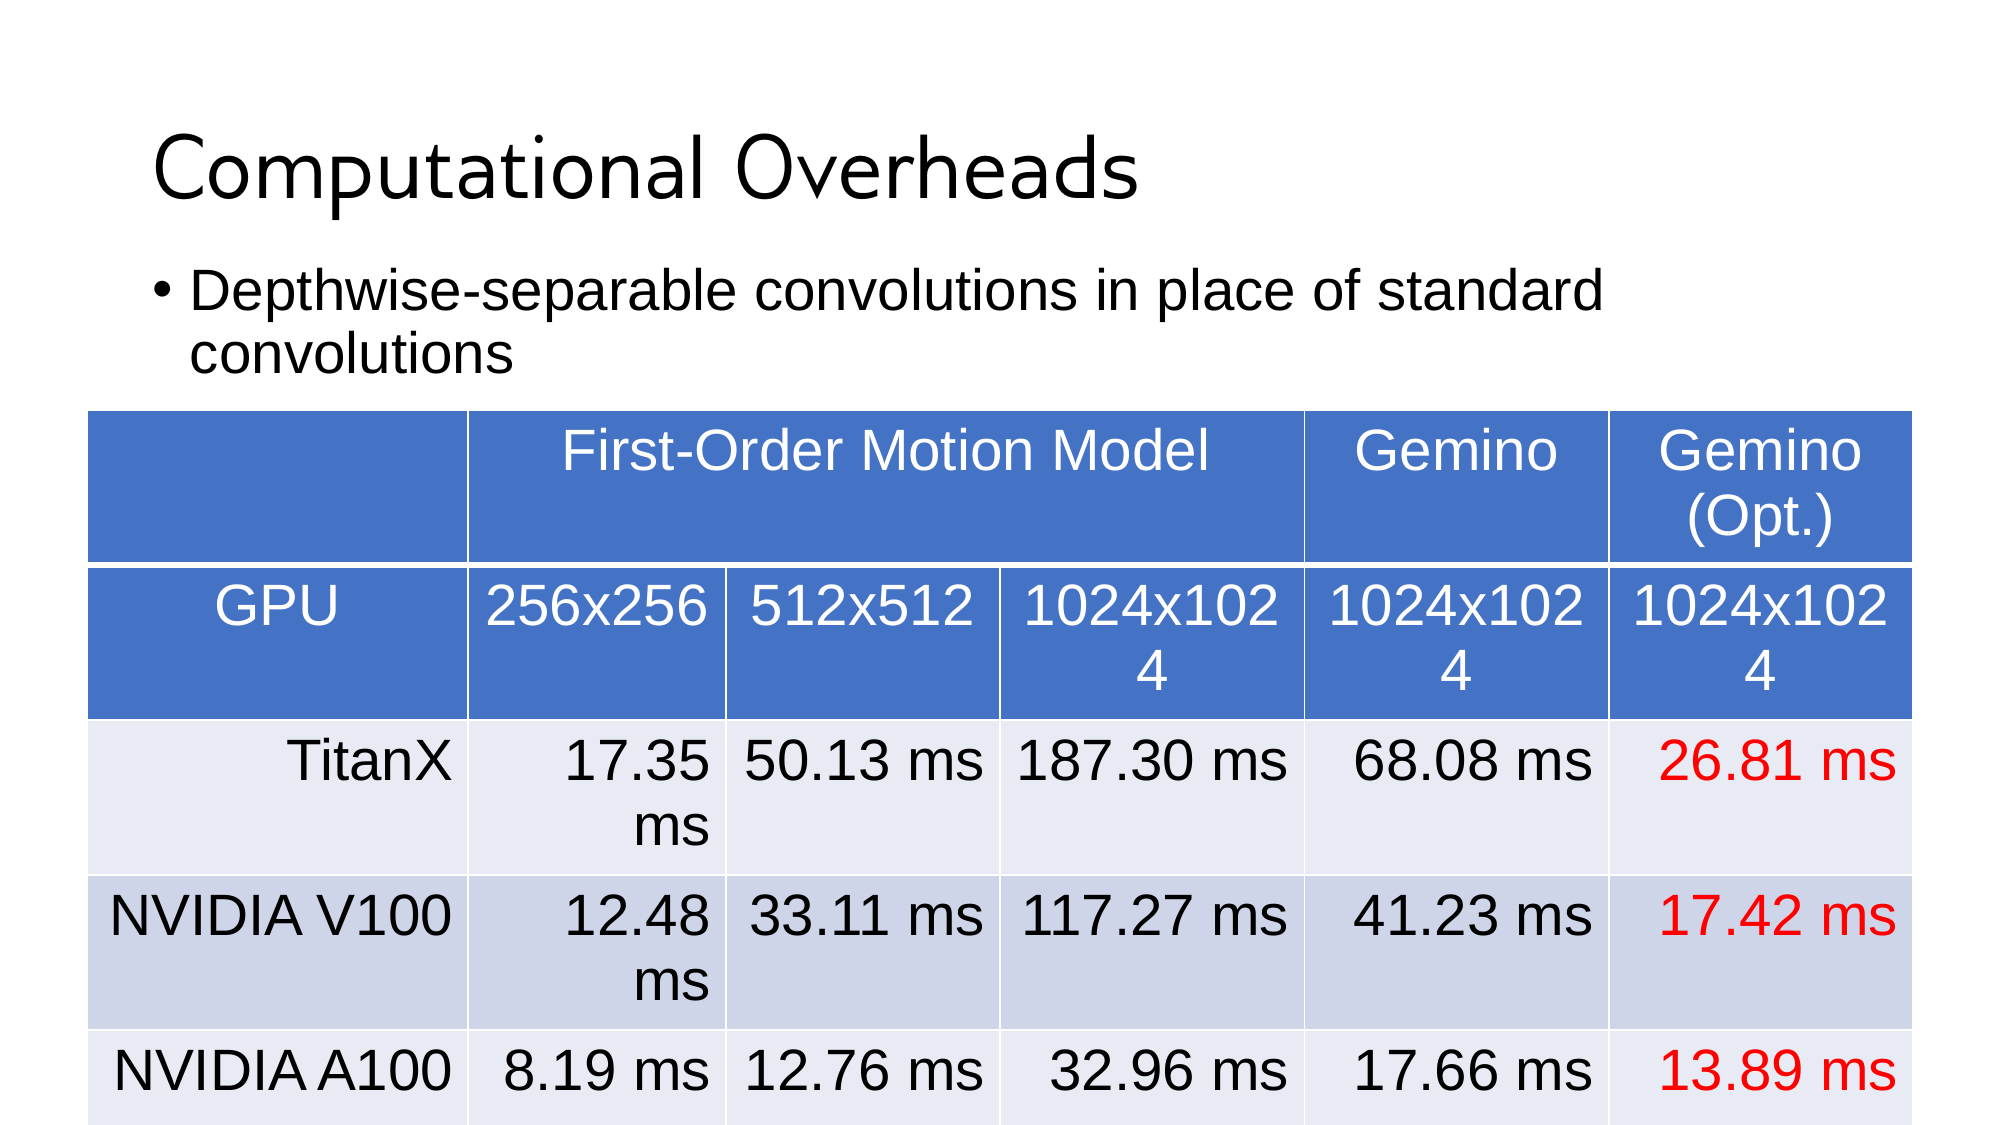

# Computational Overheads
Depthwise-separable convolutions in place of standard convolutions
NetAdapt to iteratively prune layers of the model

|  | First-Order Motion Model |  |  | Gemino | Gemino (Opt.) |
| --- | --- | --- | --- | --- | --- |
| GPU | 256x256 | 512x512 | 1024x1024 | 1024x1024 | 1024x1024 |
| TitanX | 17.35 ms | 50.13 ms | 187.30 ms | 68.08 ms | 26.81 ms |
| NVIDIA V100 | 12.48 ms | 33.11 ms | 117.27 ms | 41.23 ms | 17.42 ms |
| NVIDIA A100 | 8.19 ms | 12.76 ms | 32.96 ms | 17.66 ms | 13.89 ms |
NetAdapt: Platform-Aware Neural Network Adaptation for Mobile Applications, Yang et al., ECCV 2018